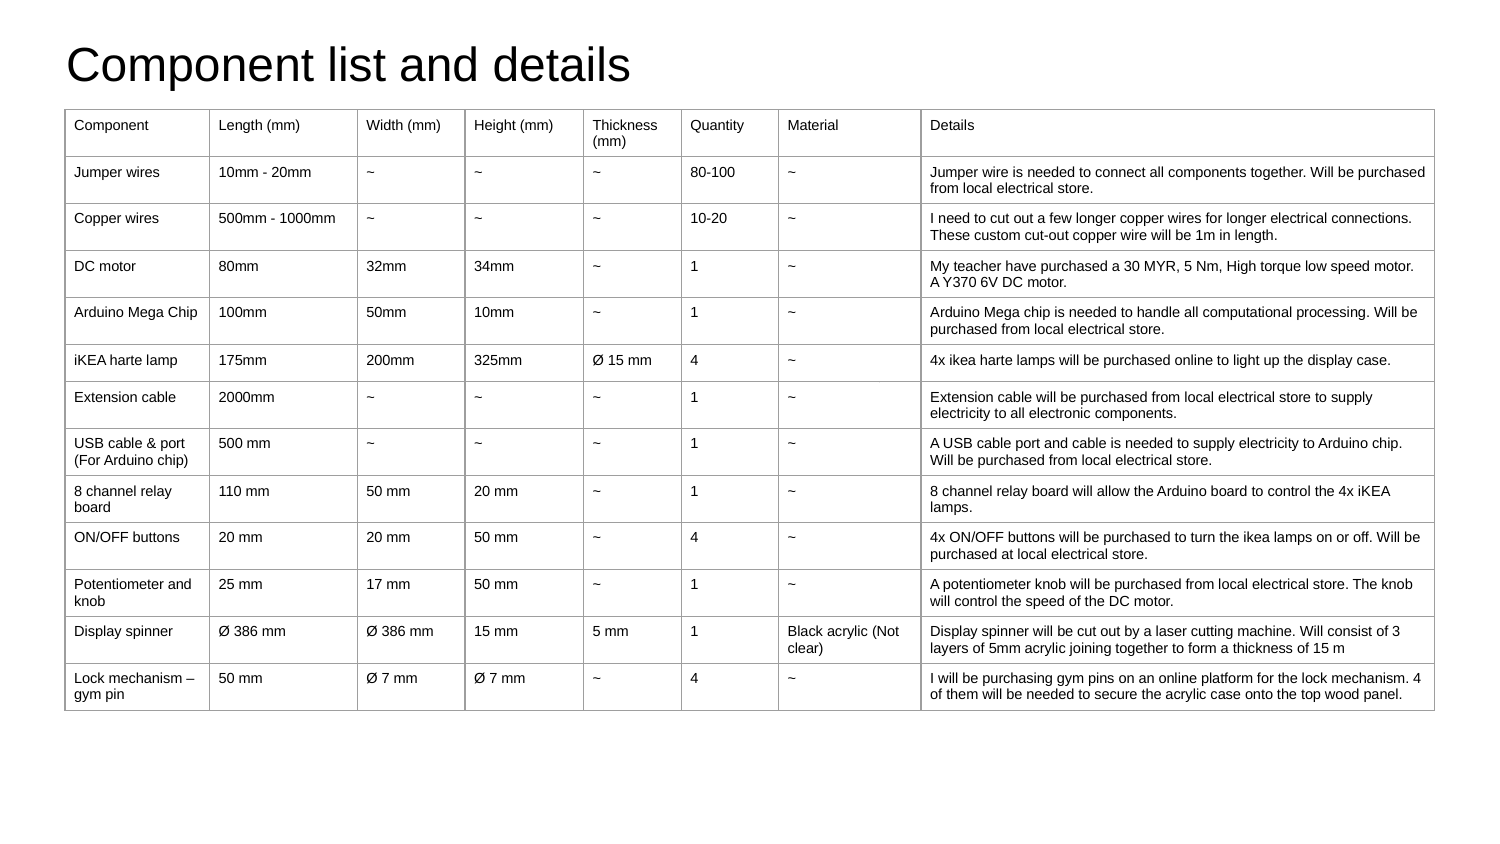

# Component list and details
| Component | Length (mm) | Width (mm) | Height (mm) | Thickness (mm) | Quantity | Material | Details |
| --- | --- | --- | --- | --- | --- | --- | --- |
| Jumper wires | 10mm - 20mm | ~ | ~ | ~ | 80-100 | ~ | Jumper wire is needed to connect all components together. Will be purchased from local electrical store. |
| Copper wires | 500mm - 1000mm | ~ | ~ | ~ | 10-20 | ~ | I need to cut out a few longer copper wires for longer electrical connections. These custom cut-out copper wire will be 1m in length. |
| DC motor | 80mm | 32mm | 34mm | ~ | 1 | ~ | My teacher have purchased a 30 MYR, 5 Nm, High torque low speed motor. A Y370 6V DC motor. |
| Arduino Mega Chip | 100mm | 50mm | 10mm | ~ | 1 | ~ | Arduino Mega chip is needed to handle all computational processing. Will be purchased from local electrical store. |
| iKEA harte lamp | 175mm | 200mm | 325mm | Ø 15 mm | 4 | ~ | 4x ikea harte lamps will be purchased online to light up the display case. |
| Extension cable | 2000mm | ~ | ~ | ~ | 1 | ~ | Extension cable will be purchased from local electrical store to supply electricity to all electronic components. |
| USB cable & port (For Arduino chip) | 500 mm | ~ | ~ | ~ | 1 | ~ | A USB cable port and cable is needed to supply electricity to Arduino chip. Will be purchased from local electrical store. |
| 8 channel relay board | 110 mm | 50 mm | 20 mm | ~ | 1 | ~ | 8 channel relay board will allow the Arduino board to control the 4x iKEA lamps. |
| ON/OFF buttons | 20 mm | 20 mm | 50 mm | ~ | 4 | ~ | 4x ON/OFF buttons will be purchased to turn the ikea lamps on or off. Will be purchased at local electrical store. |
| Potentiometer and knob | 25 mm | 17 mm | 50 mm | ~ | 1 | ~ | A potentiometer knob will be purchased from local electrical store. The knob will control the speed of the DC motor. |
| Display spinner | Ø 386 mm | Ø 386 mm | 15 mm | 5 mm | 1 | Black acrylic (Not clear) | Display spinner will be cut out by a laser cutting machine. Will consist of 3 layers of 5mm acrylic joining together to form a thickness of 15 m |
| Lock mechanism – gym pin | 50 mm | Ø 7 mm | Ø 7 mm | ~ | 4 | ~ | I will be purchasing gym pins on an online platform for the lock mechanism. 4 of them will be needed to secure the acrylic case onto the top wood panel. |
8